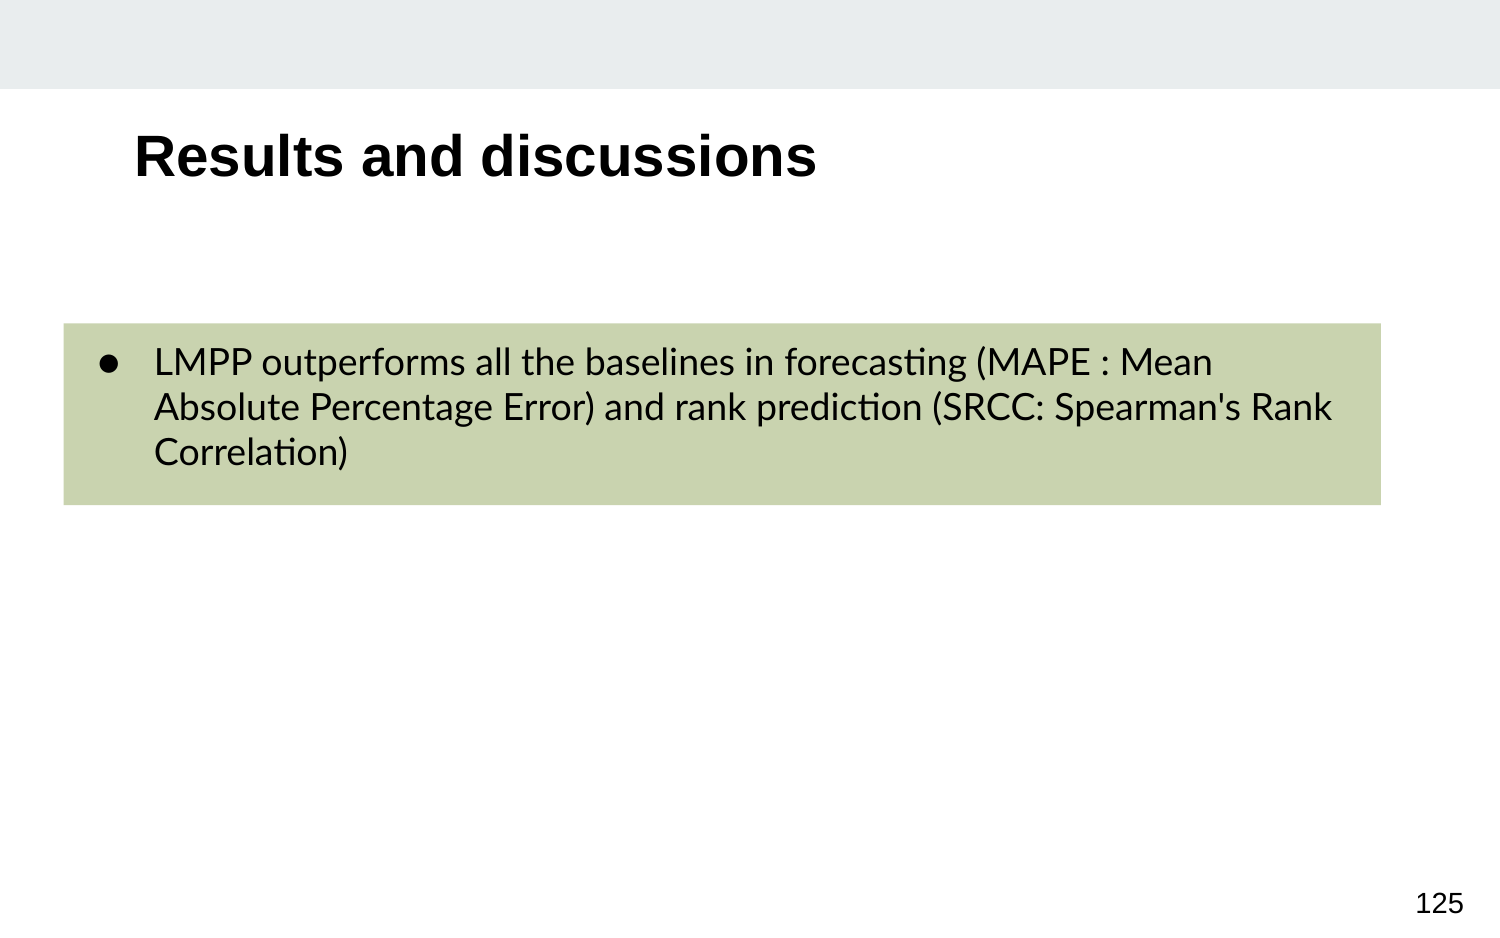

# Results and discussions
LMPP outperforms all the baselines in forecasting (MAPE : Mean Absolute Percentage Error) and rank prediction (SRCC: Spearman's Rank Correlation)
125